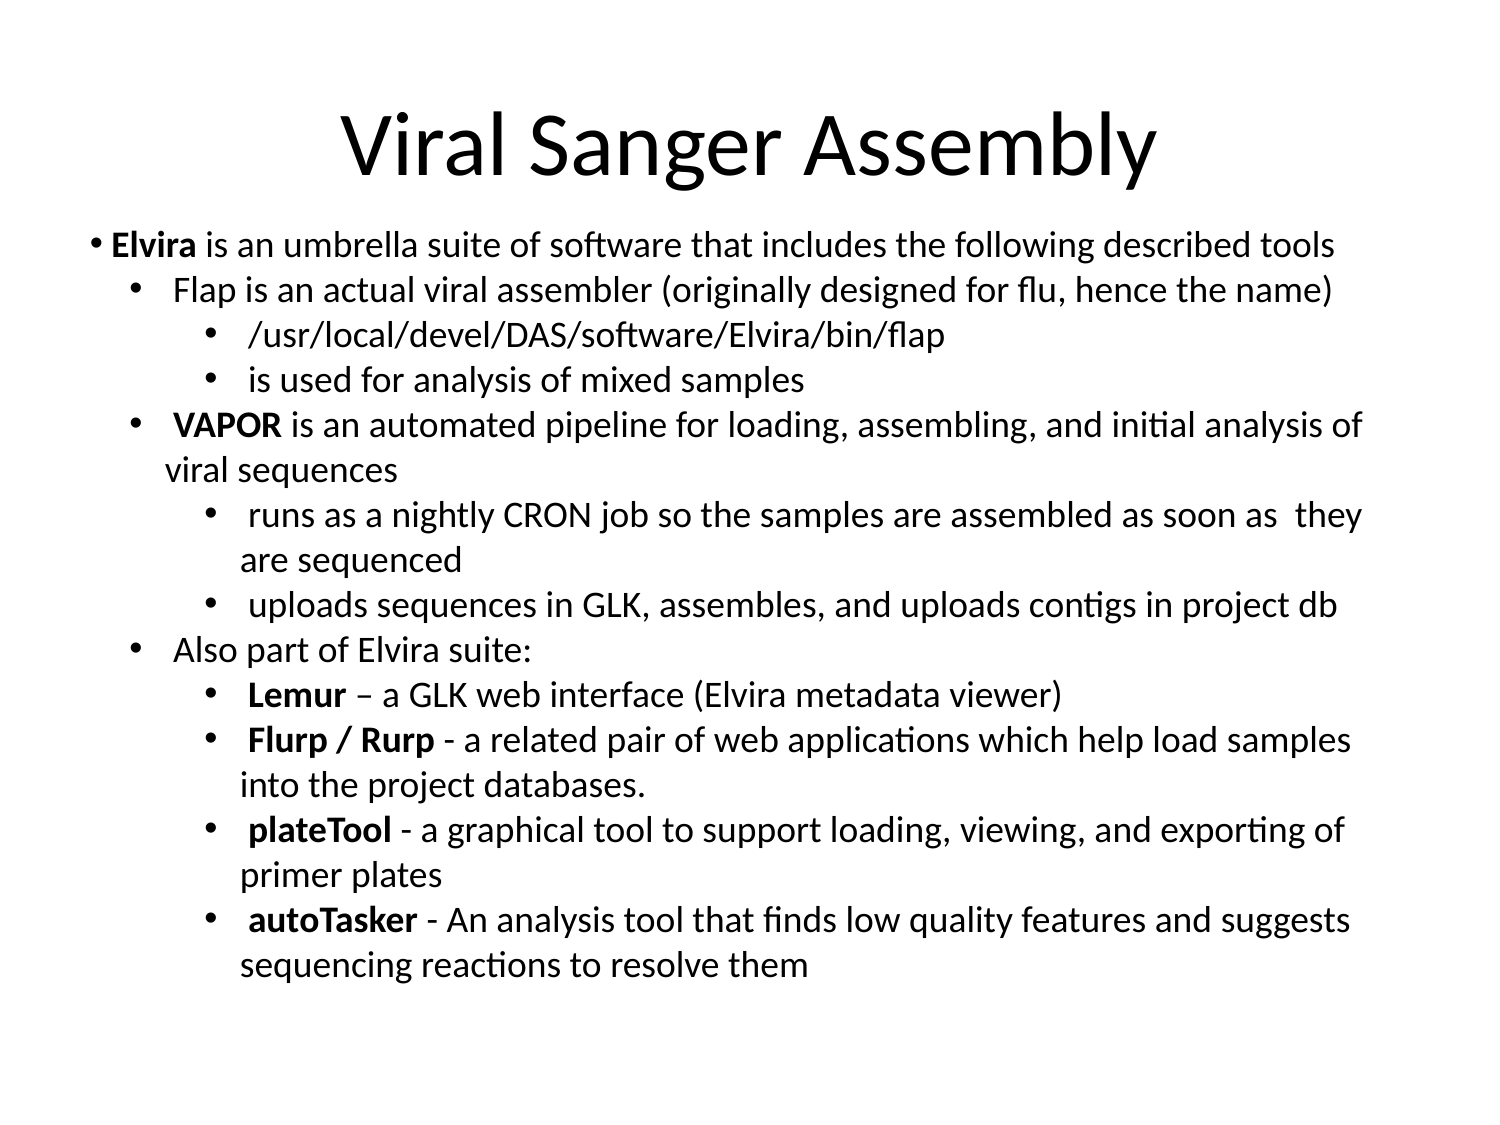

# Viral Sanger Assembly
 Elvira is an umbrella suite of software that includes the following described tools
 Flap is an actual viral assembler (originally designed for flu, hence the name)
 /usr/local/devel/DAS/software/Elvira/bin/flap
 is used for analysis of mixed samples
 VAPOR is an automated pipeline for loading, assembling, and initial analysis of viral sequences
 runs as a nightly CRON job so the samples are assembled as soon as  they are sequenced
 uploads sequences in GLK, assembles, and uploads contigs in project db
 Also part of Elvira suite:
 Lemur – a GLK web interface (Elvira metadata viewer)
 Flurp / Rurp - a related pair of web applications which help load samples into the project databases.
 plateTool - a graphical tool to support loading, viewing, and exporting of primer plates
 autoTasker - An analysis tool that finds low quality features and suggests sequencing reactions to resolve them